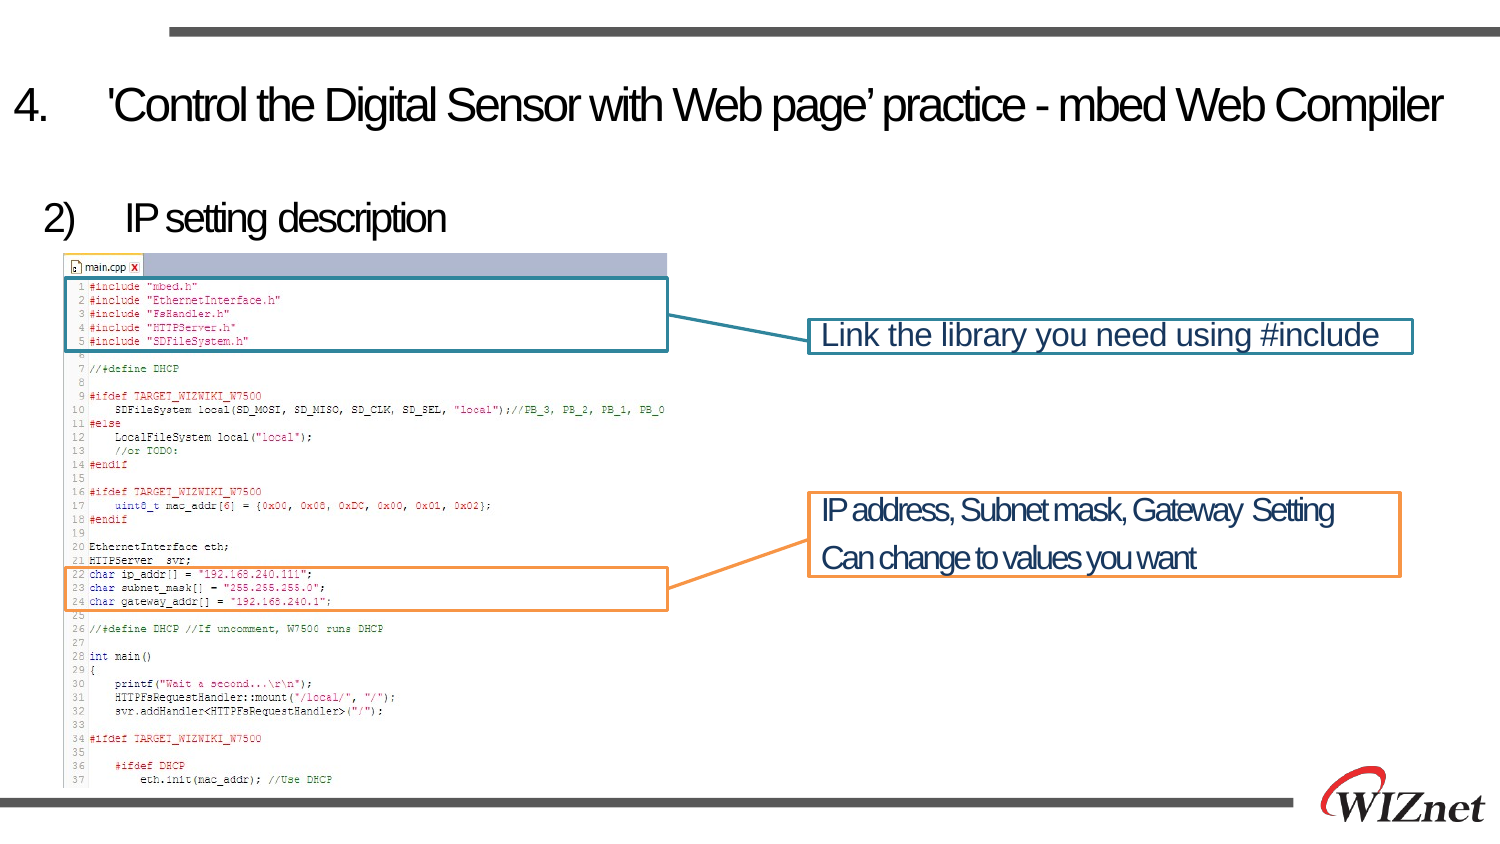

# 4.	 'Control the Digital Sensor with Web page’ practice - mbed Web Compiler
2)	IP setting description

Link the library you need using #include
IP address, Subnet mask, Gateway Setting
Can change to values you want